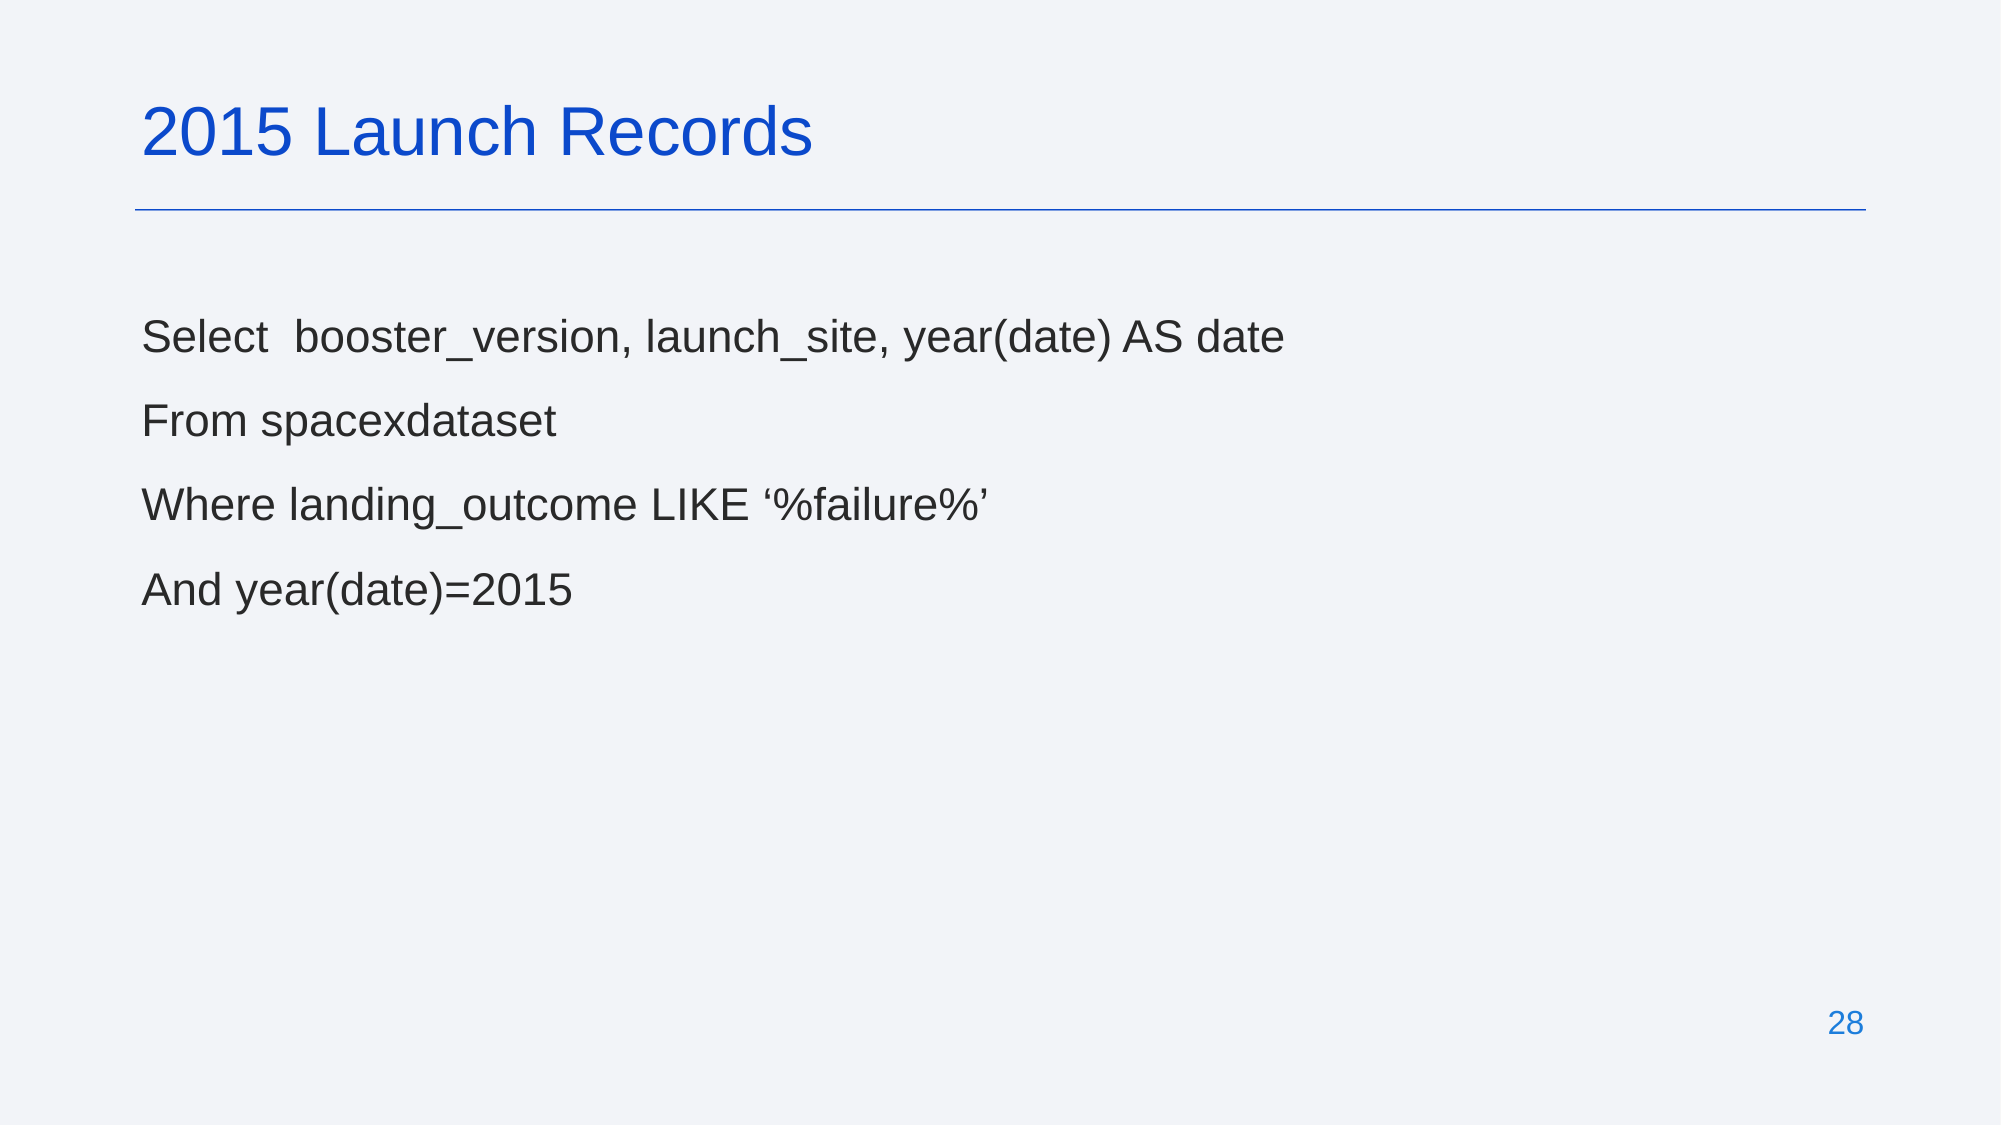

2015 Launch Records
Select  booster_version, launch_site, year(date) AS date
From spacexdataset
Where landing_outcome LIKE ‘%failure%’
And year(date)=2015
28